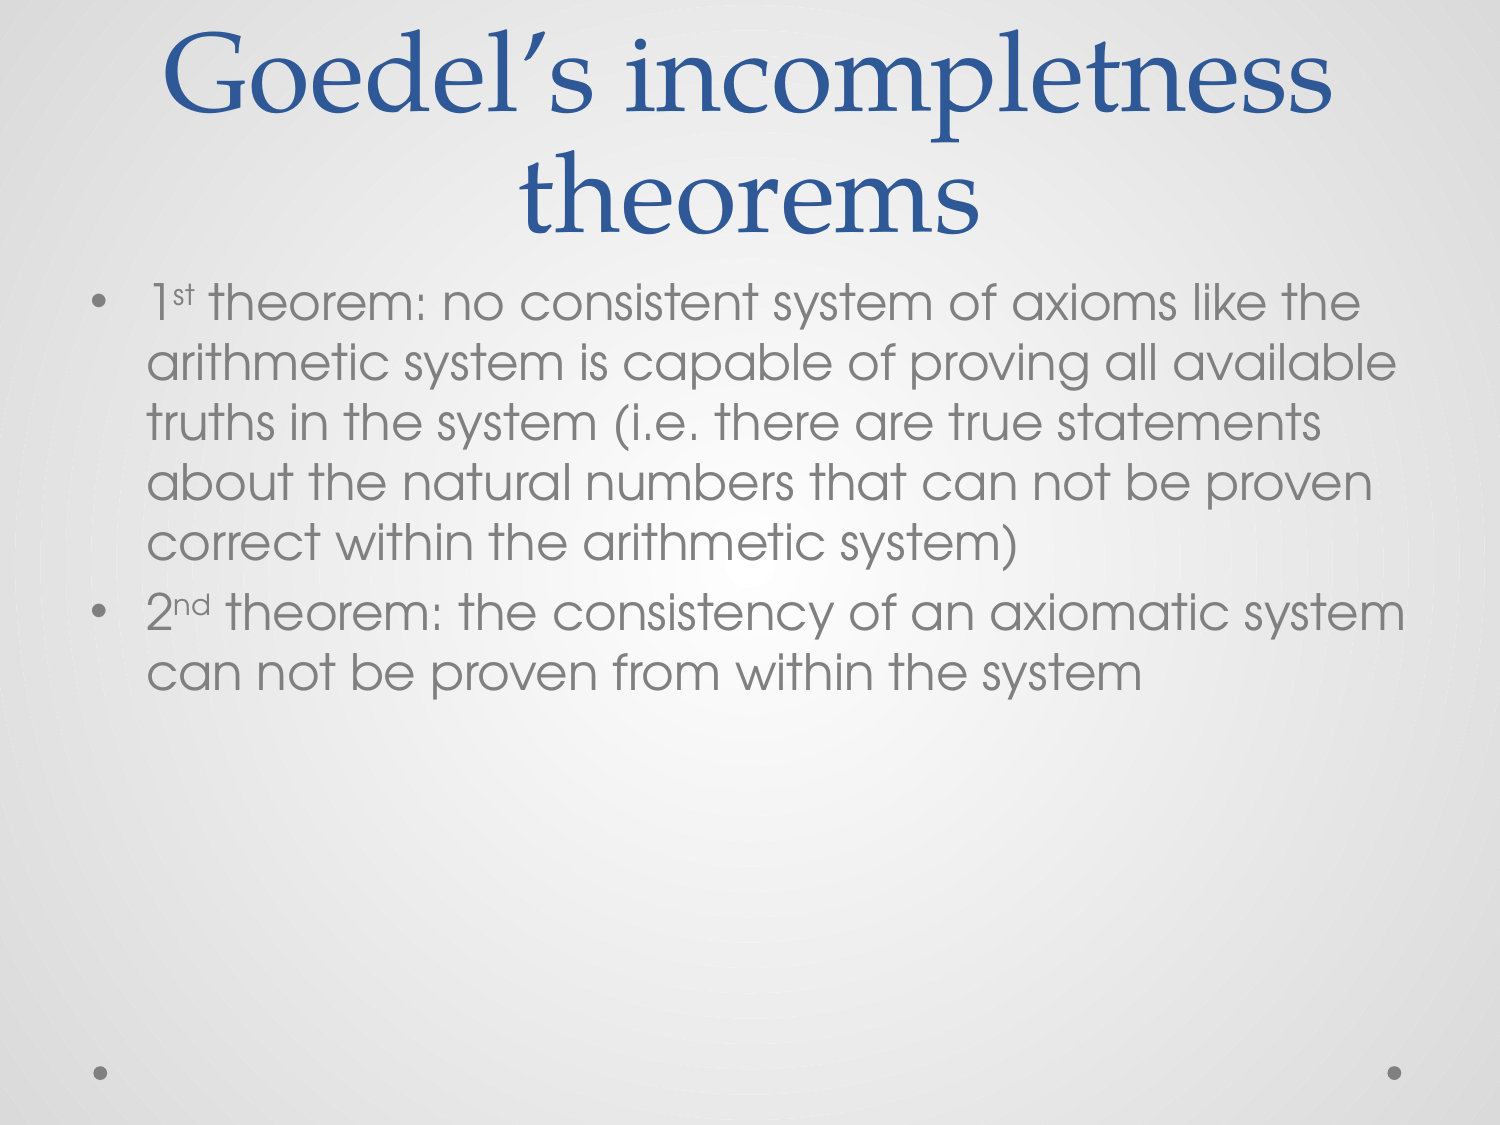

# Goedel’s incompletness theorems
1st theorem: no consistent system of axioms like the arithmetic system is capable of proving all available truths in the system (i.e. there are true statements about the natural numbers that can not be proven correct within the arithmetic system)
2nd theorem: the consistency of an axiomatic system can not be proven from within the system